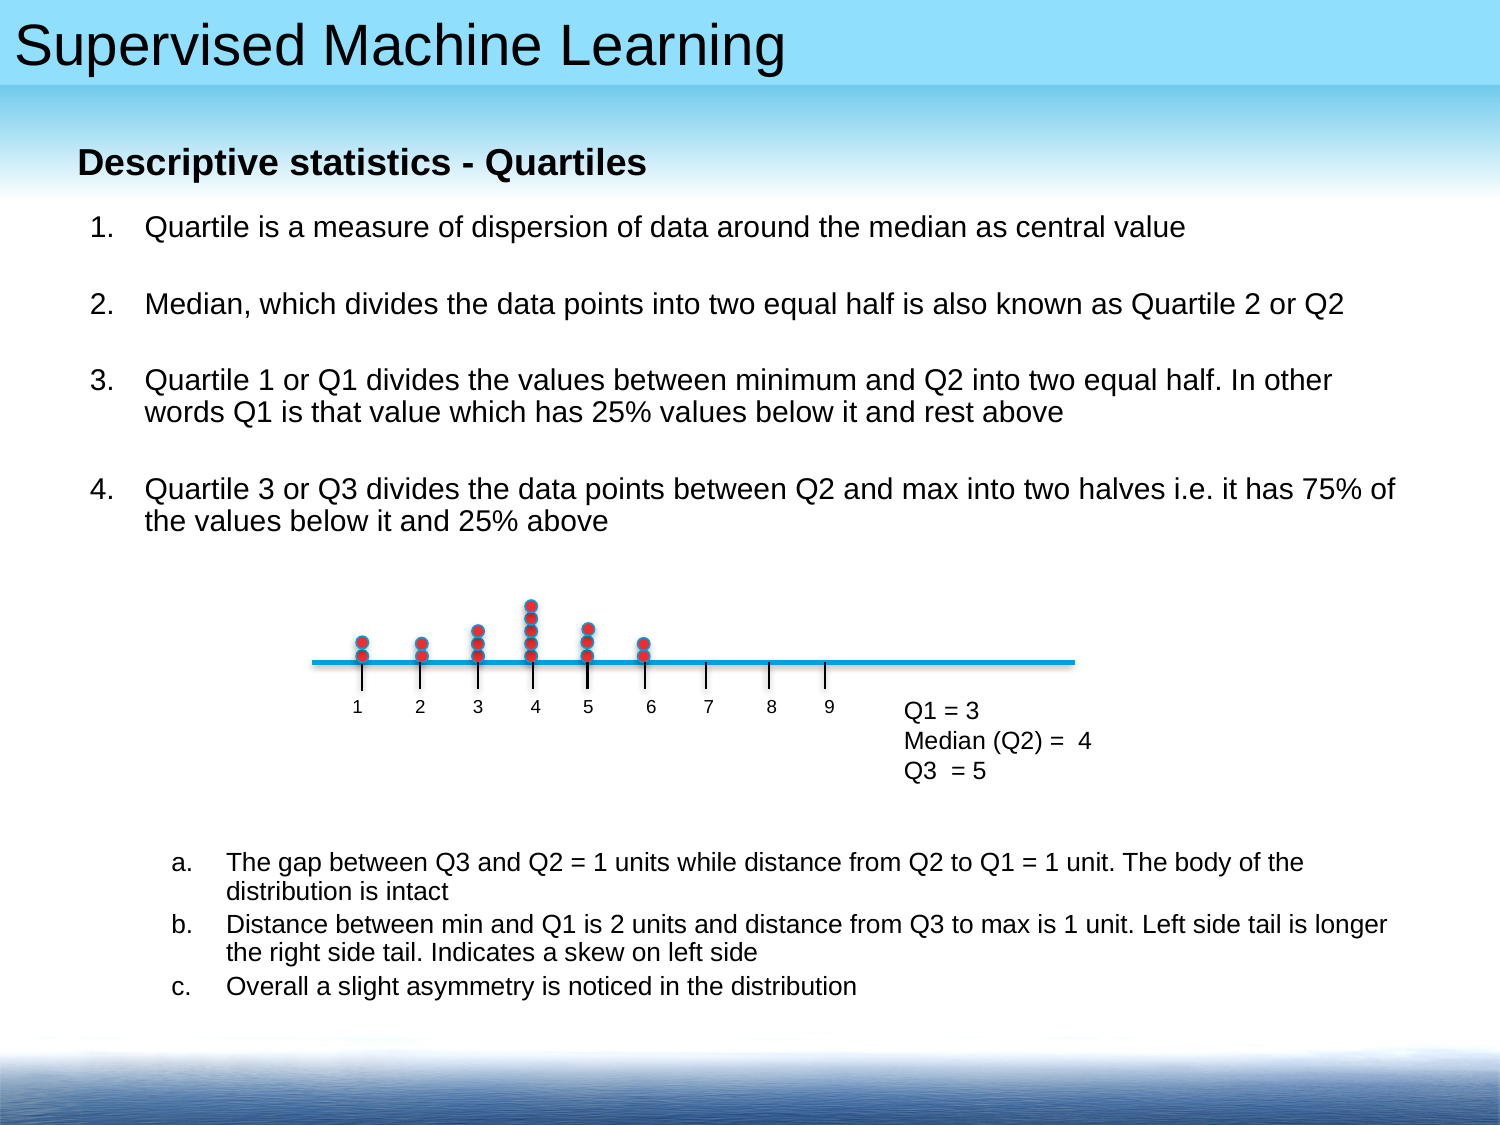

Descriptive statistics - Quartiles
Quartile is a measure of dispersion of data around the median as central value

Median, which divides the data points into two equal half is also known as Quartile 2 or Q2

Quartile 1 or Q1 divides the values between minimum and Q2 into two equal half. In other words Q1 is that value which has 25% values below it and rest above

Quartile 3 or Q3 divides the data points between Q2 and max into two halves i.e. it has 75% of the values below it and 25% above

The gap between Q3 and Q2 = 1 units while distance from Q2 to Q1 = 1 unit. The body of the distribution is intact
Distance between min and Q1 is 2 units and distance from Q3 to max is 1 unit. Left side tail is longer the right side tail. Indicates a skew on left side
Overall a slight asymmetry is noticed in the distribution

Q1 = 3
Median (Q2) =  4
Q3  = 5
1          2         3         4        5          6         7          8         9